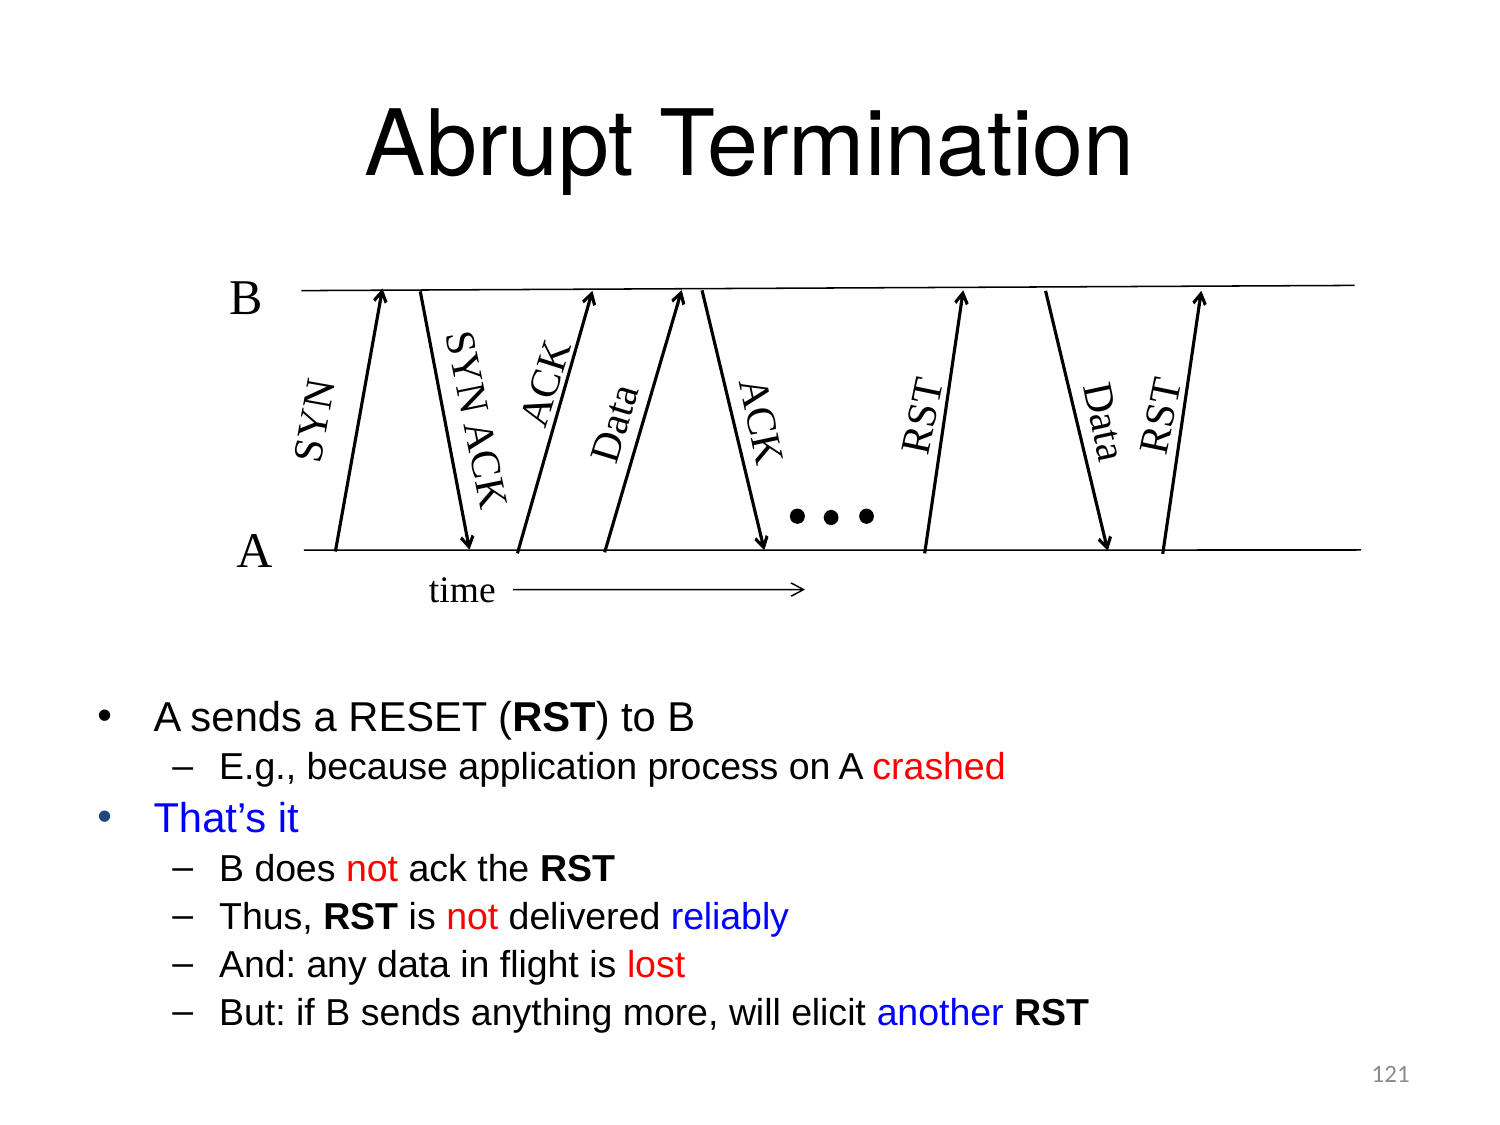

# Abrupt Termination
B

RST

Data

RST

ACK
SYN ACK
SYN
ACK
Data

A

time

A sends a RESET (RST) to B
E.g., because application process on A crashed
That’s it
B does not ack the RST
Thus, RST is not delivered reliably
And: any data in flight is lost
But: if B sends anything more, will elicit another RST
121